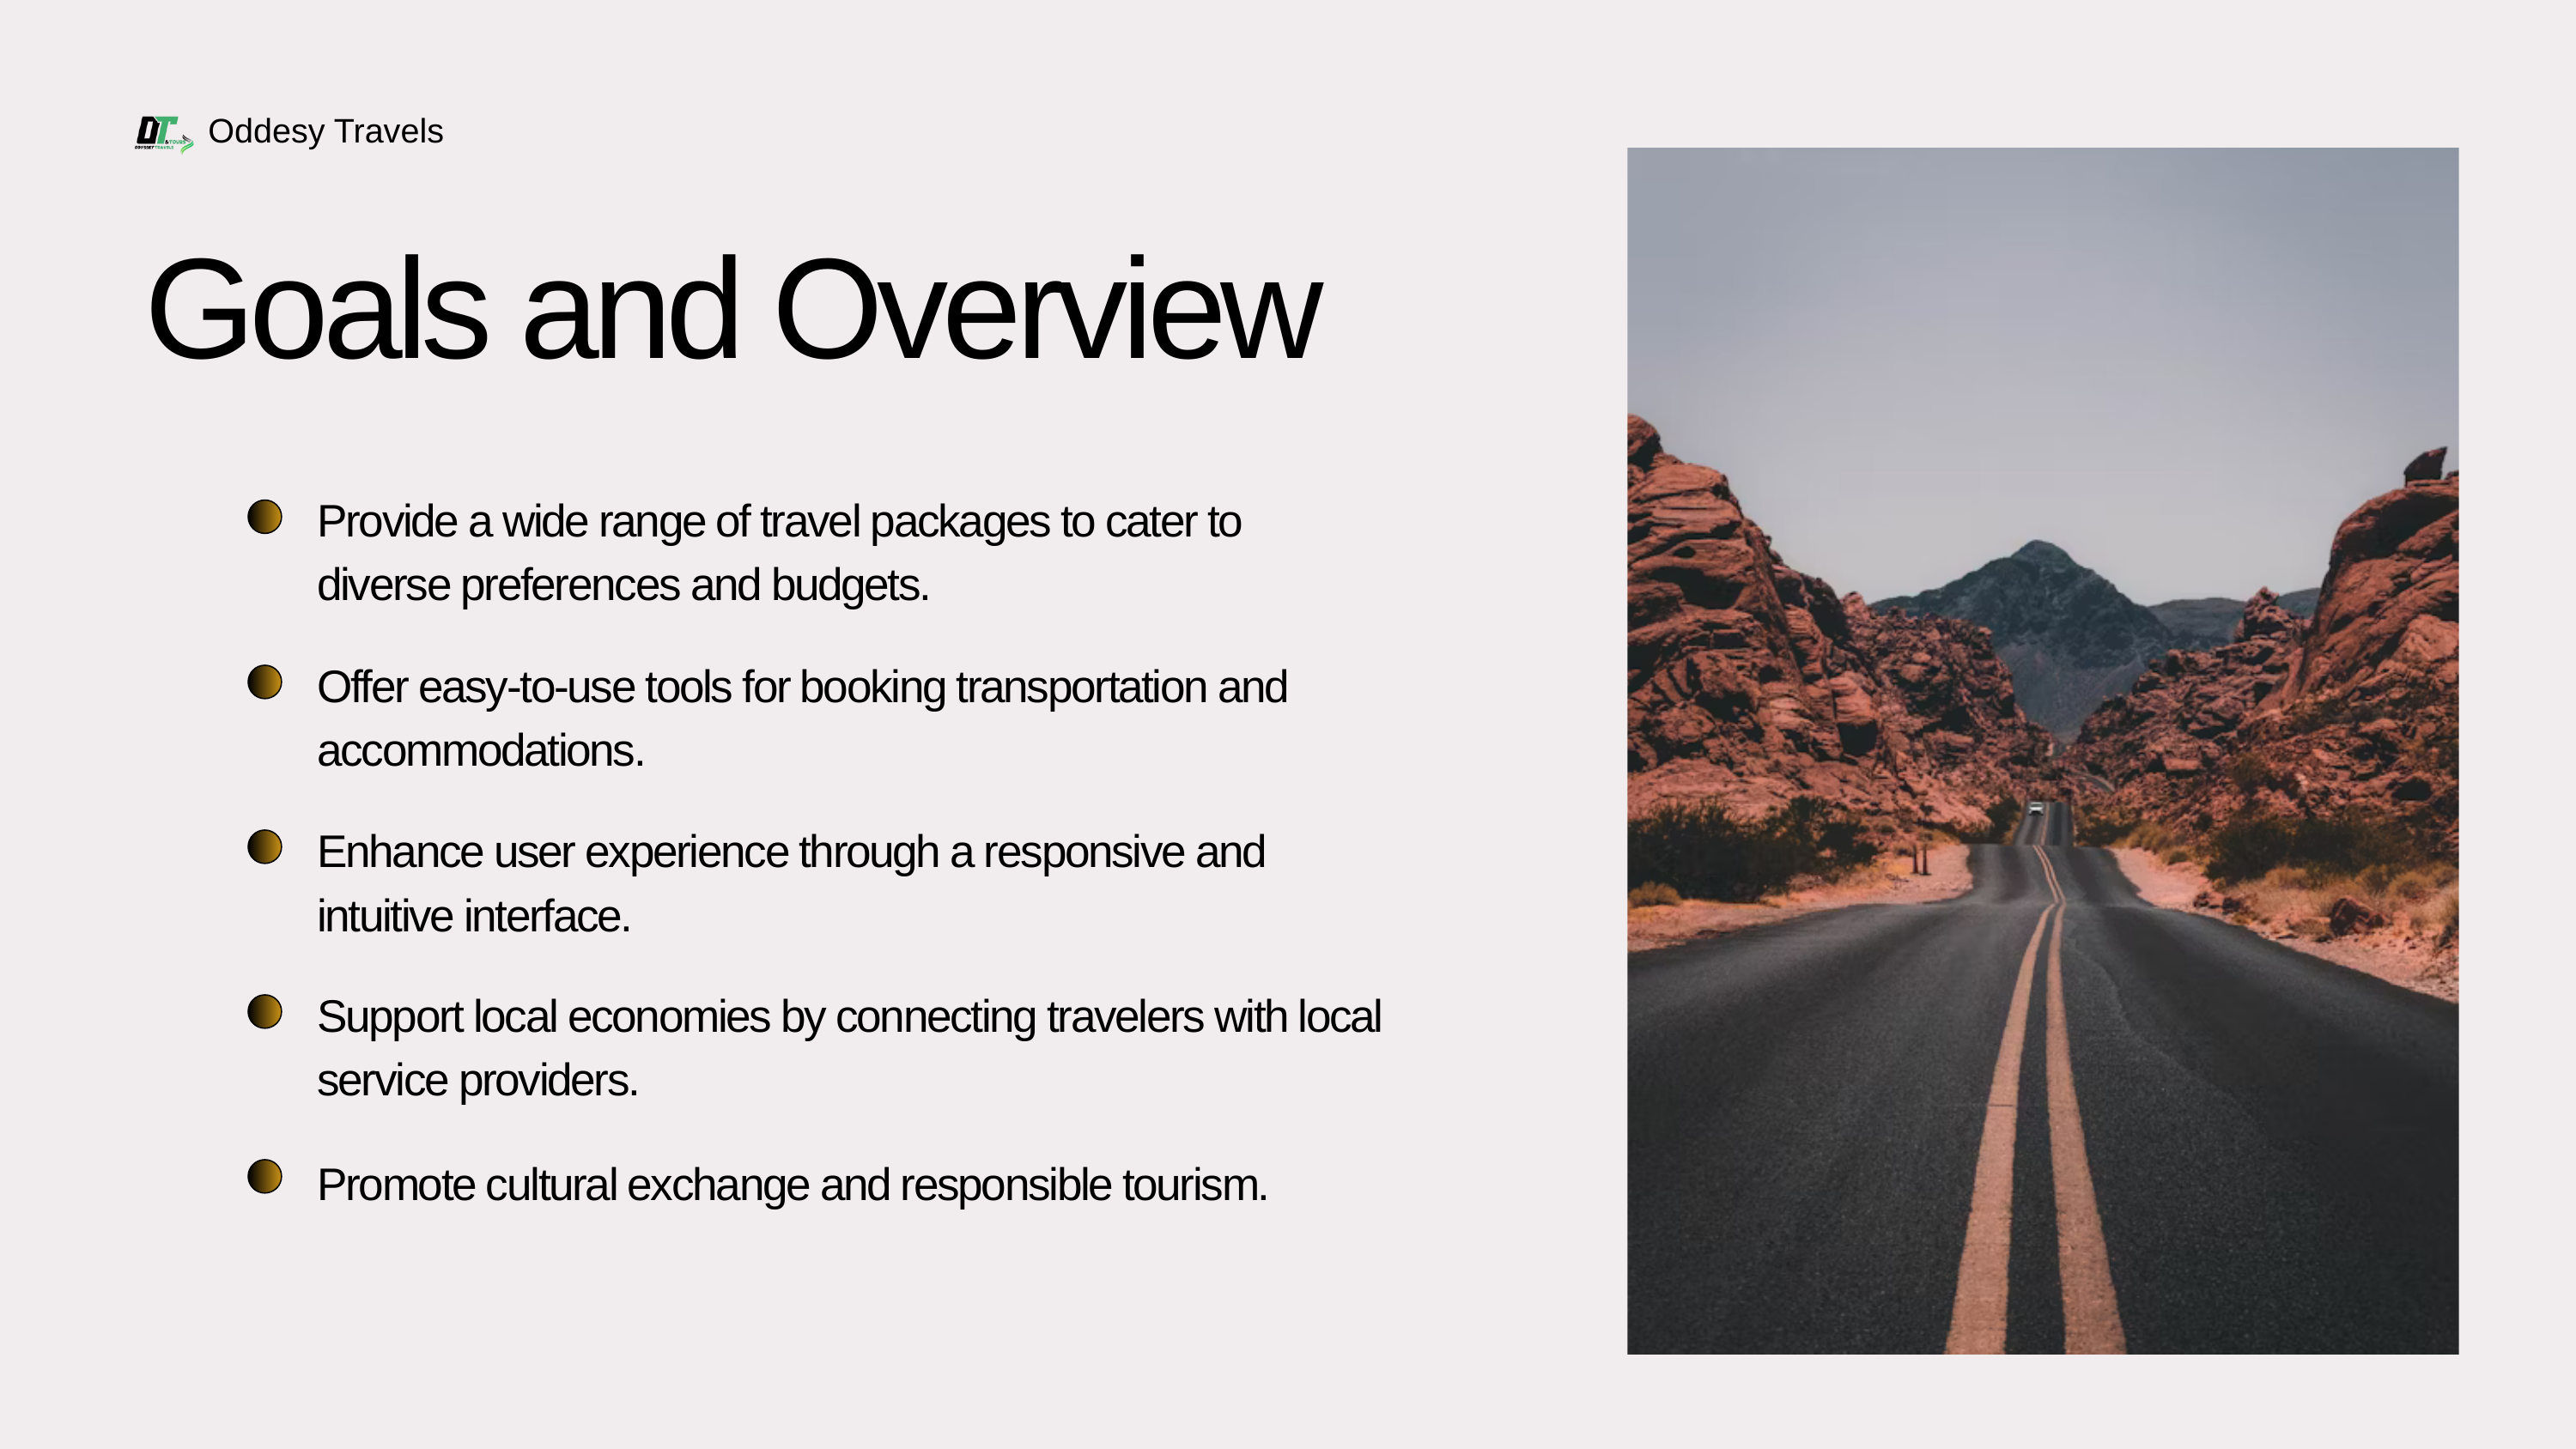

Oddesy Travels

Goals and Overview
Provide a wide range of travel packages to cater to diverse preferences and budgets.

Offer easy-to-use tools for booking transportation and accommodations.

Enhance user experience through a responsive and intuitive interface.

Support local economies by connecting travelers with local service providers.

Promote cultural exchange and responsible tourism.